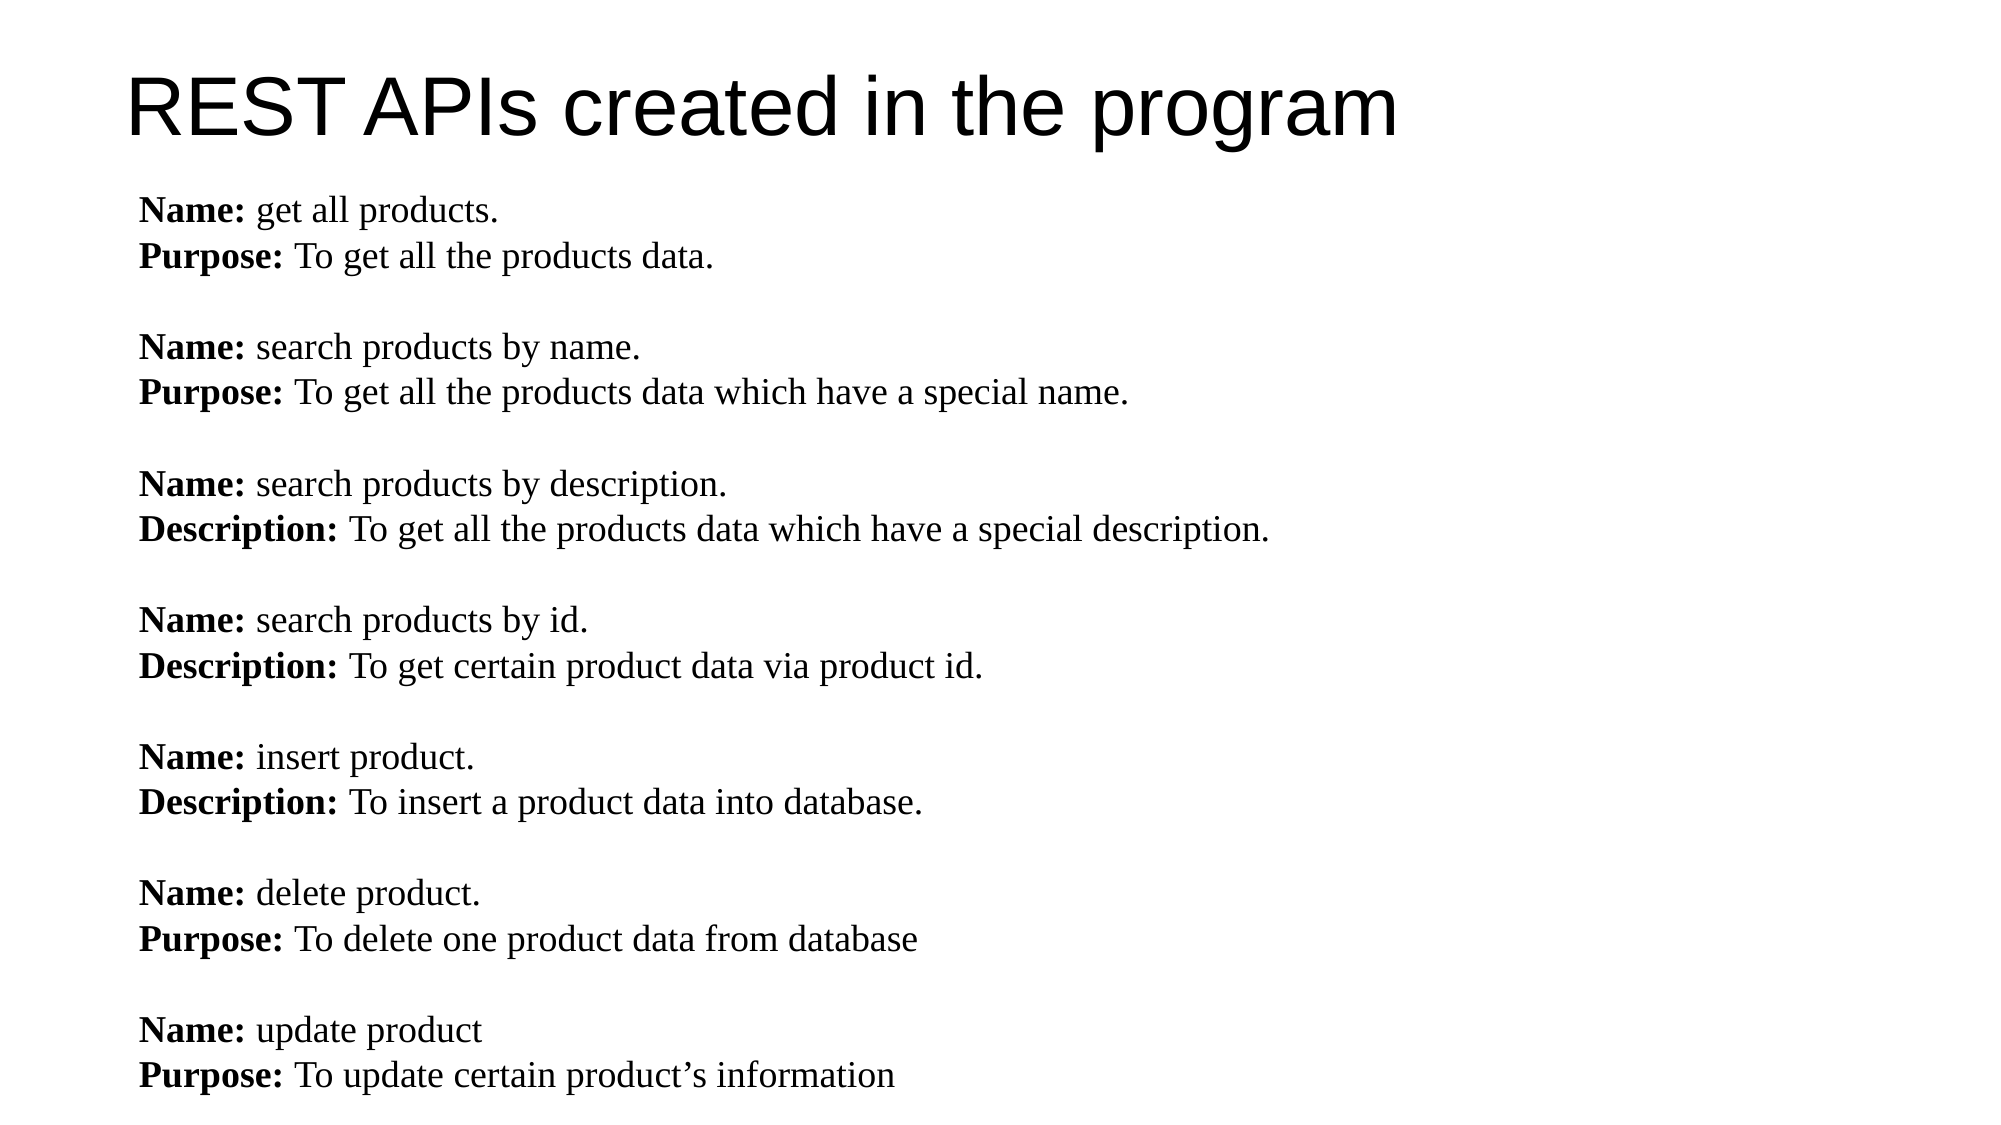

# REST APIs created in the program
Name: get all products.
Purpose: To get all the products data.

Name: search products by name.
Purpose: To get all the products data which have a special name.

Name: search products by description.
Description: To get all the products data which have a special description.

Name: search products by id.
Description: To get certain product data via product id.

Name: insert product.
Description: To insert a product data into database.

Name: delete product.
Purpose: To delete one product data from database

Name: update product
Purpose: To update certain product’s information